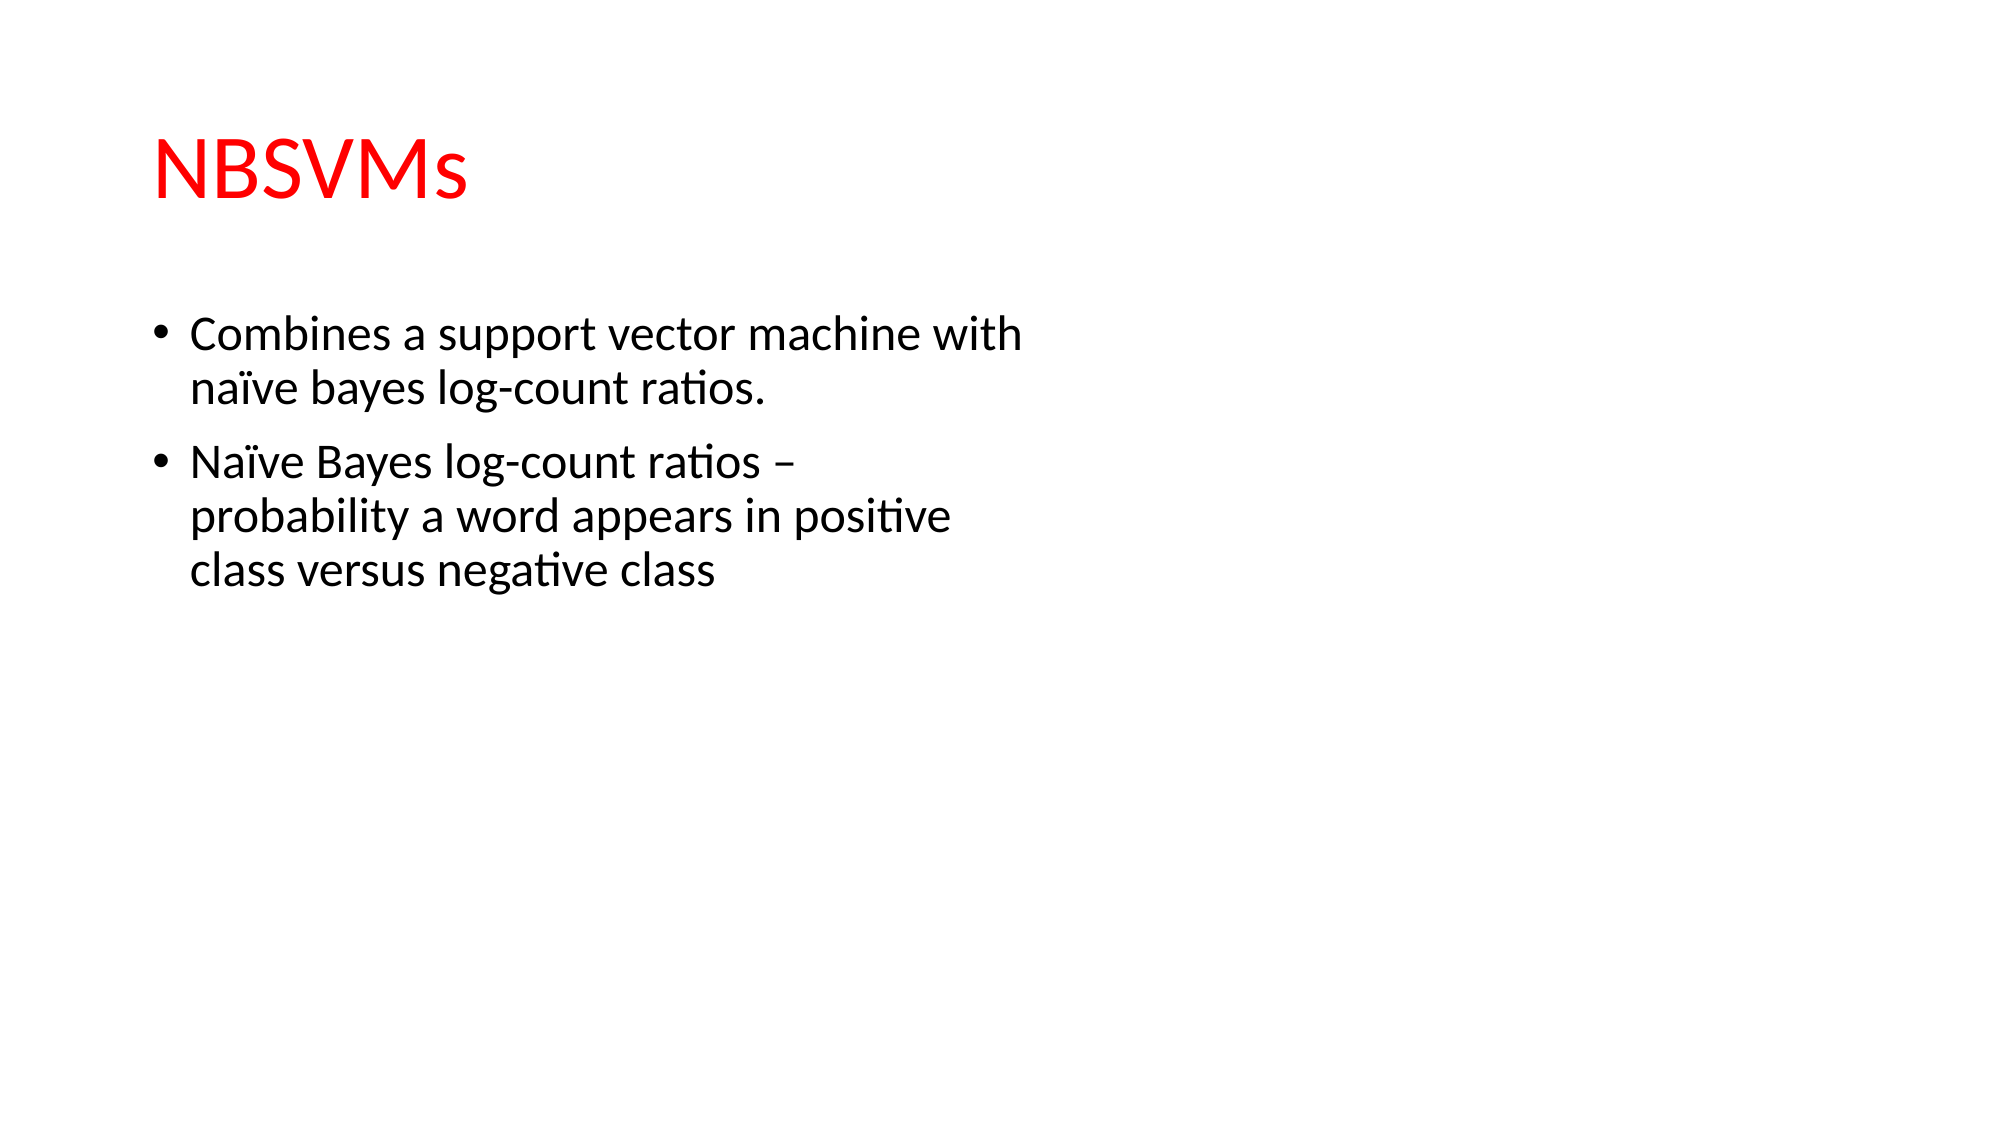

# NBSVMs
Combines a support vector machine with naïve bayes log-count ratios.
Naïve Bayes log-count ratios – probability a word appears in positive class versus negative class